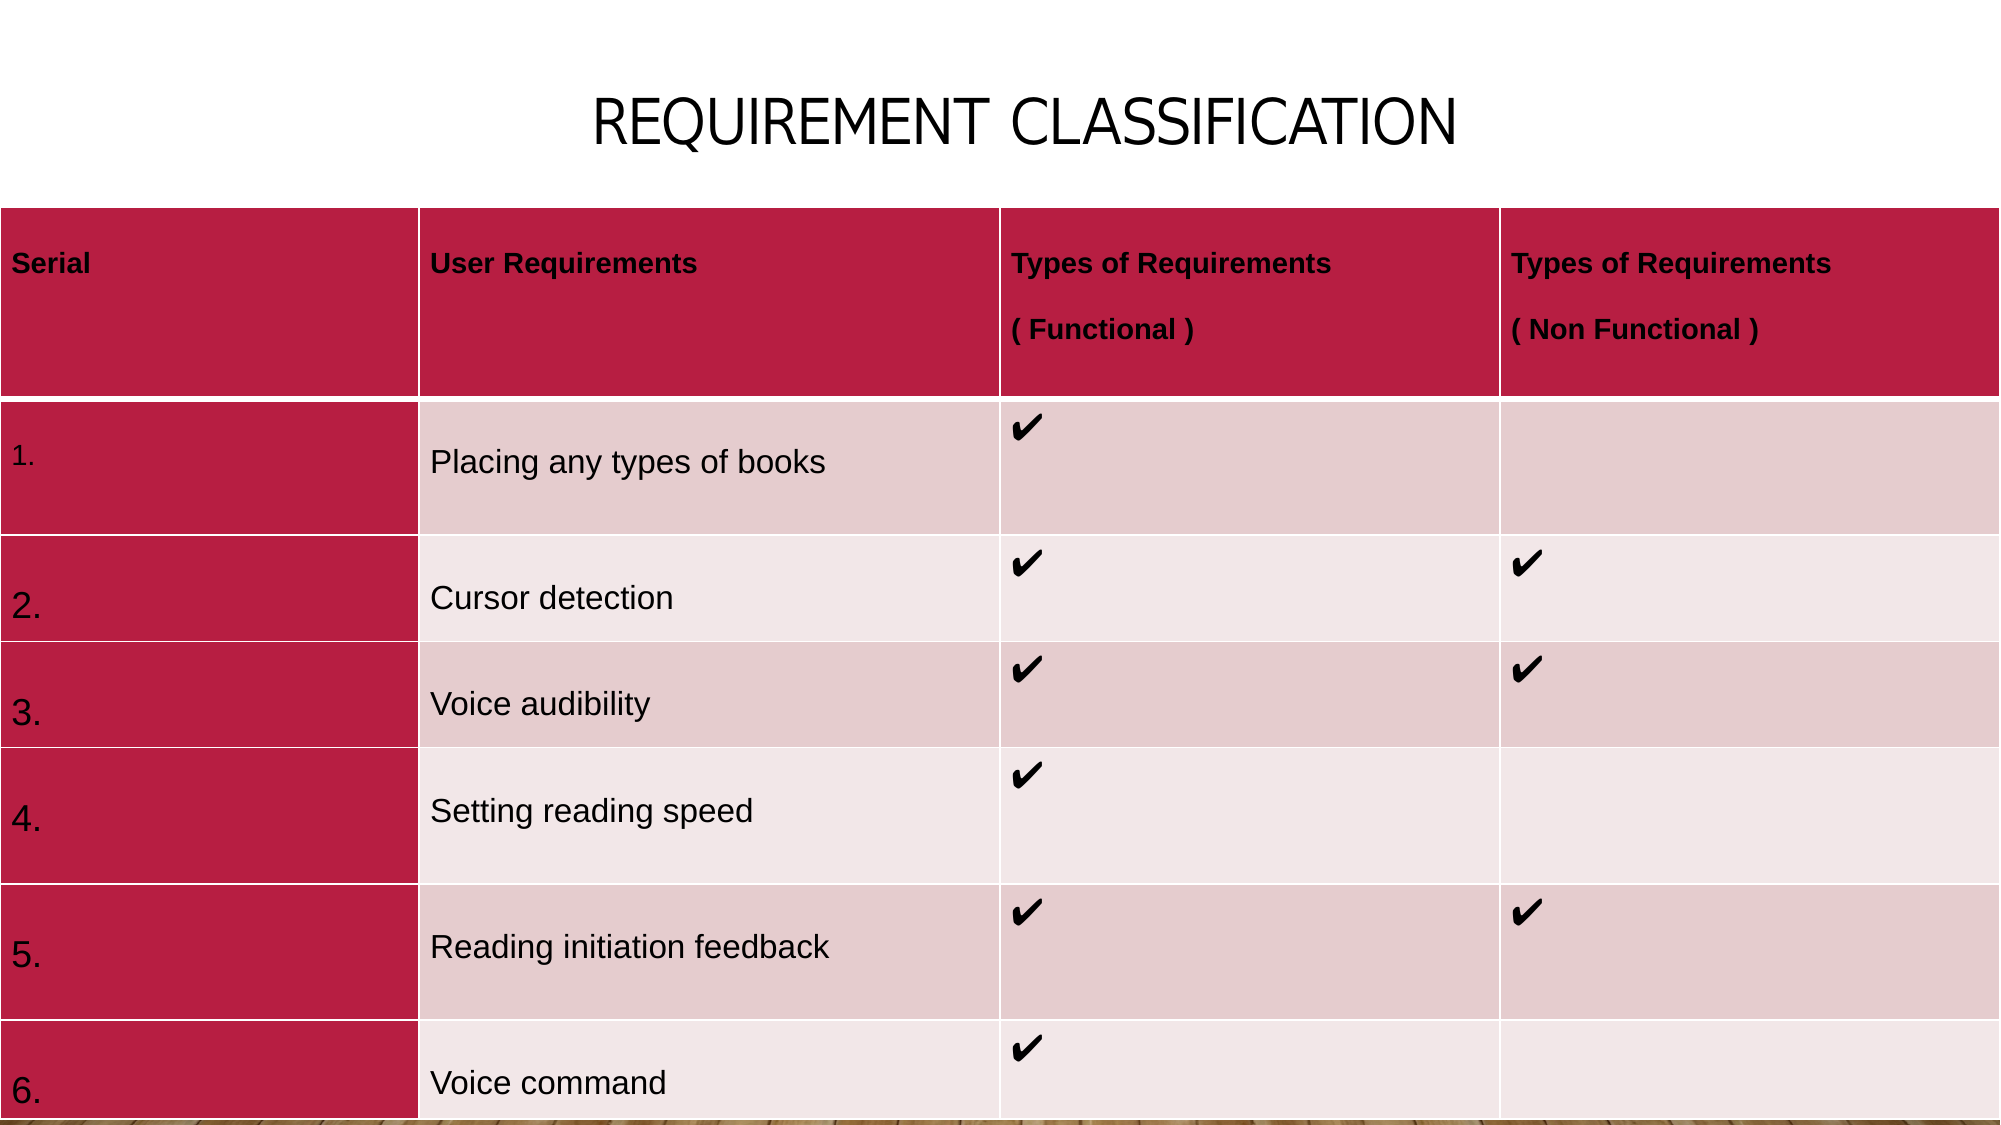

Requirement classification
| Serial | User Requirements | Types of Requirements ( Functional ) | Types of Requirements ( Non Functional ) |
| --- | --- | --- | --- |
| 1. | Placing any types of books | ✔ |  |
| 2. | Cursor detection | ✔ | ✔ |
| 3. | Voice audibility | ✔ | ✔ |
| 4. | Setting reading speed | ✔ |  |
| 5. | Reading initiation feedback | ✔ | ✔ |
| 6. | Voice command | ✔ |  |